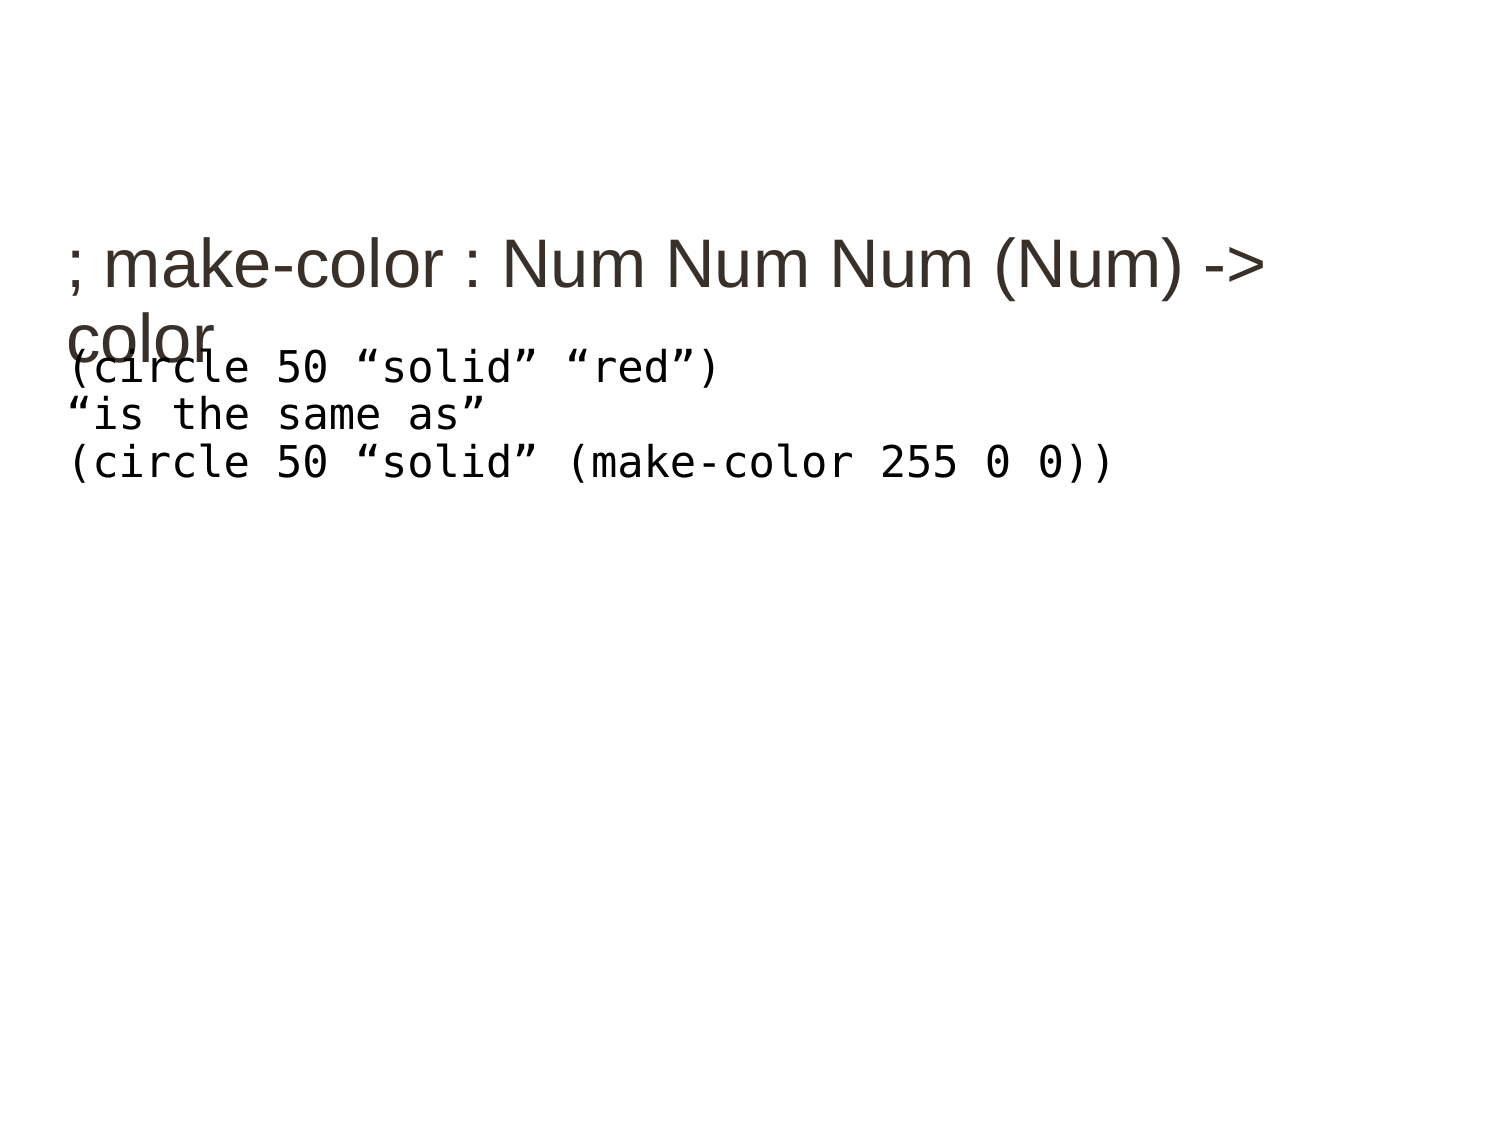

# ; make-color : Num Num Num (Num) -> color
(circle 50 “solid” “red”)
“is the same as”
(circle 50 “solid” (make-color 255 0 0))